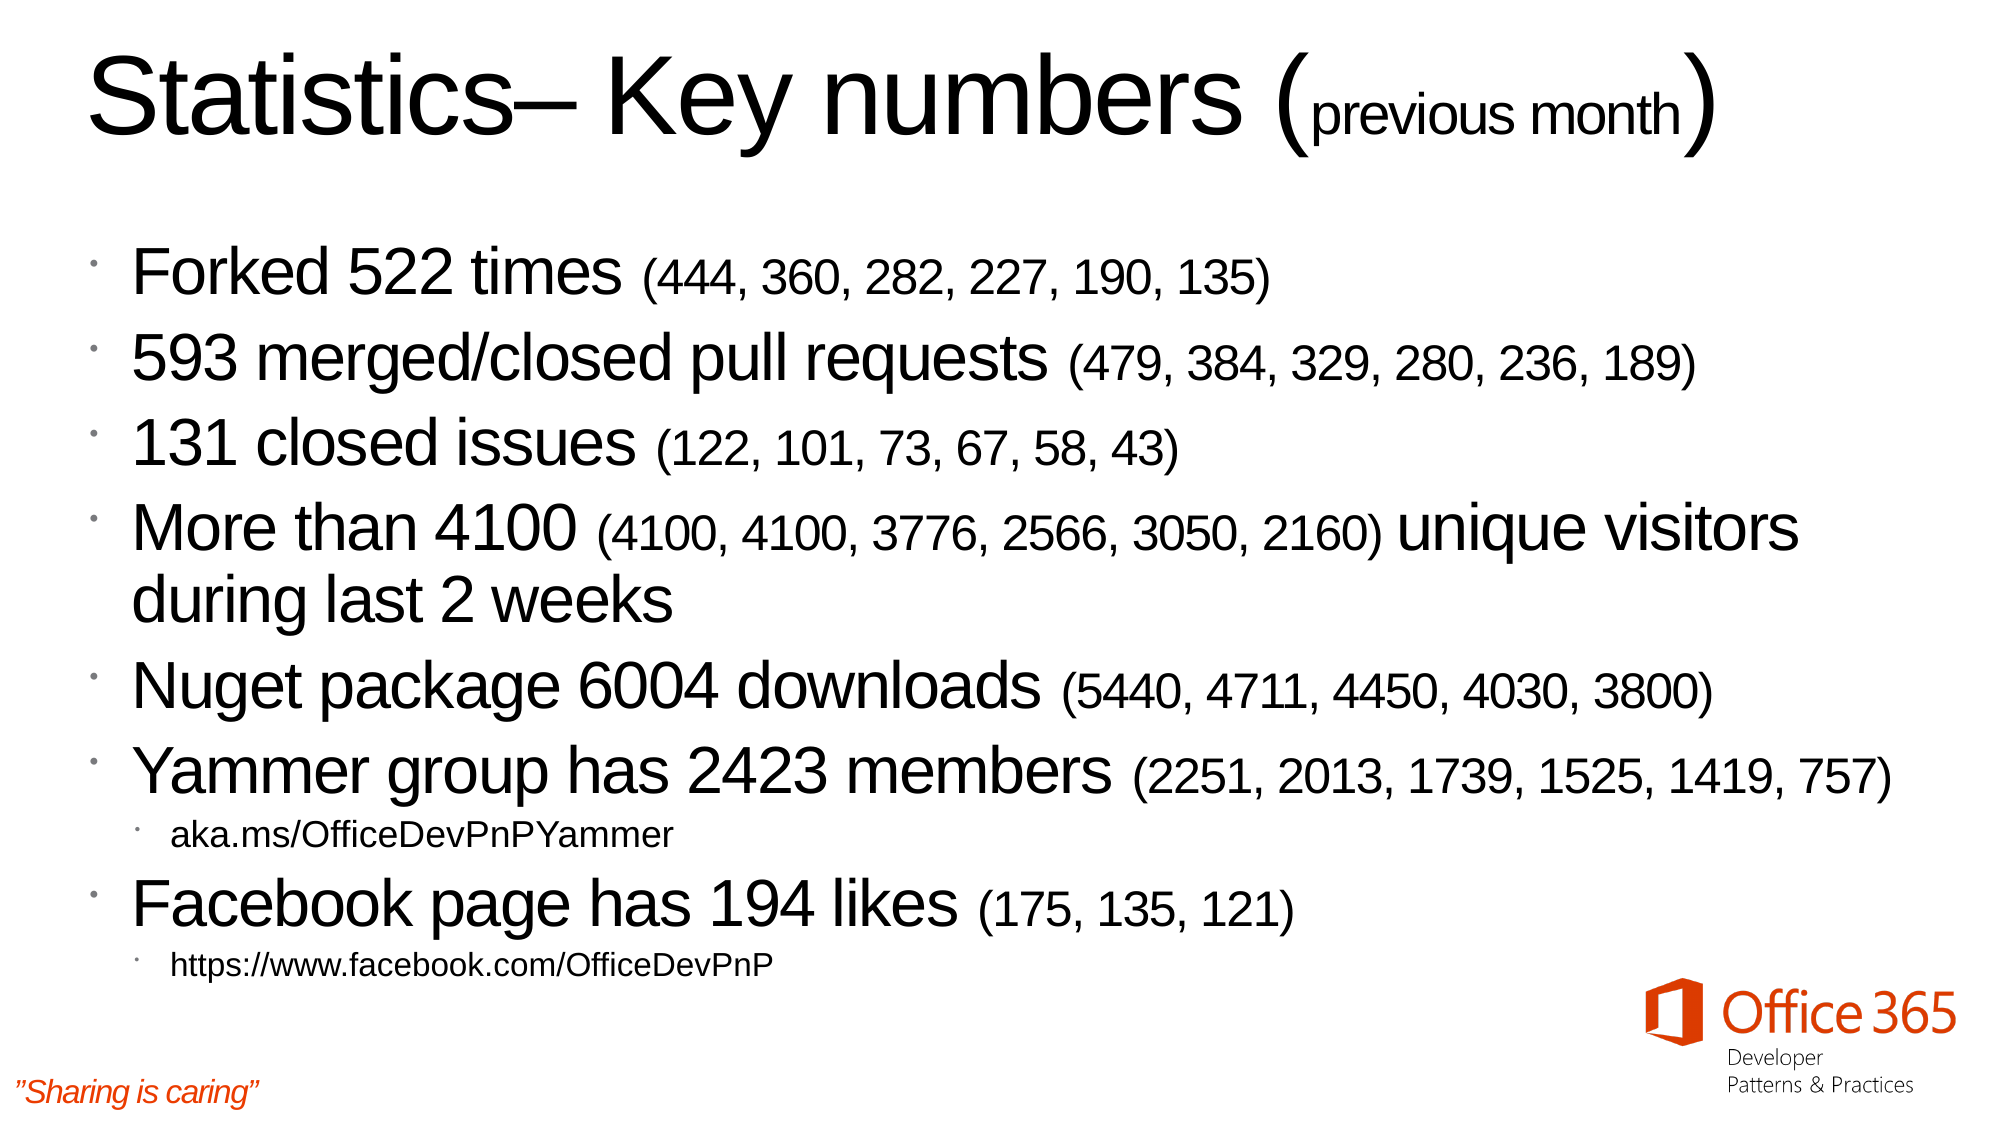

# Statistics– Key numbers (previous month)
Forked 522 times (444, 360, 282, 227, 190, 135)
593 merged/closed pull requests (479, 384, 329, 280, 236, 189)
131 closed issues (122, 101, 73, 67, 58, 43)
More than 4100 (4100, 4100, 3776, 2566, 3050, 2160) unique visitors during last 2 weeks
Nuget package 6004 downloads (5440, 4711, 4450, 4030, 3800)
Yammer group has 2423 members (2251, 2013, 1739, 1525, 1419, 757)
aka.ms/OfficeDevPnPYammer
Facebook page has 194 likes (175, 135, 121)
https://www.facebook.com/OfficeDevPnP